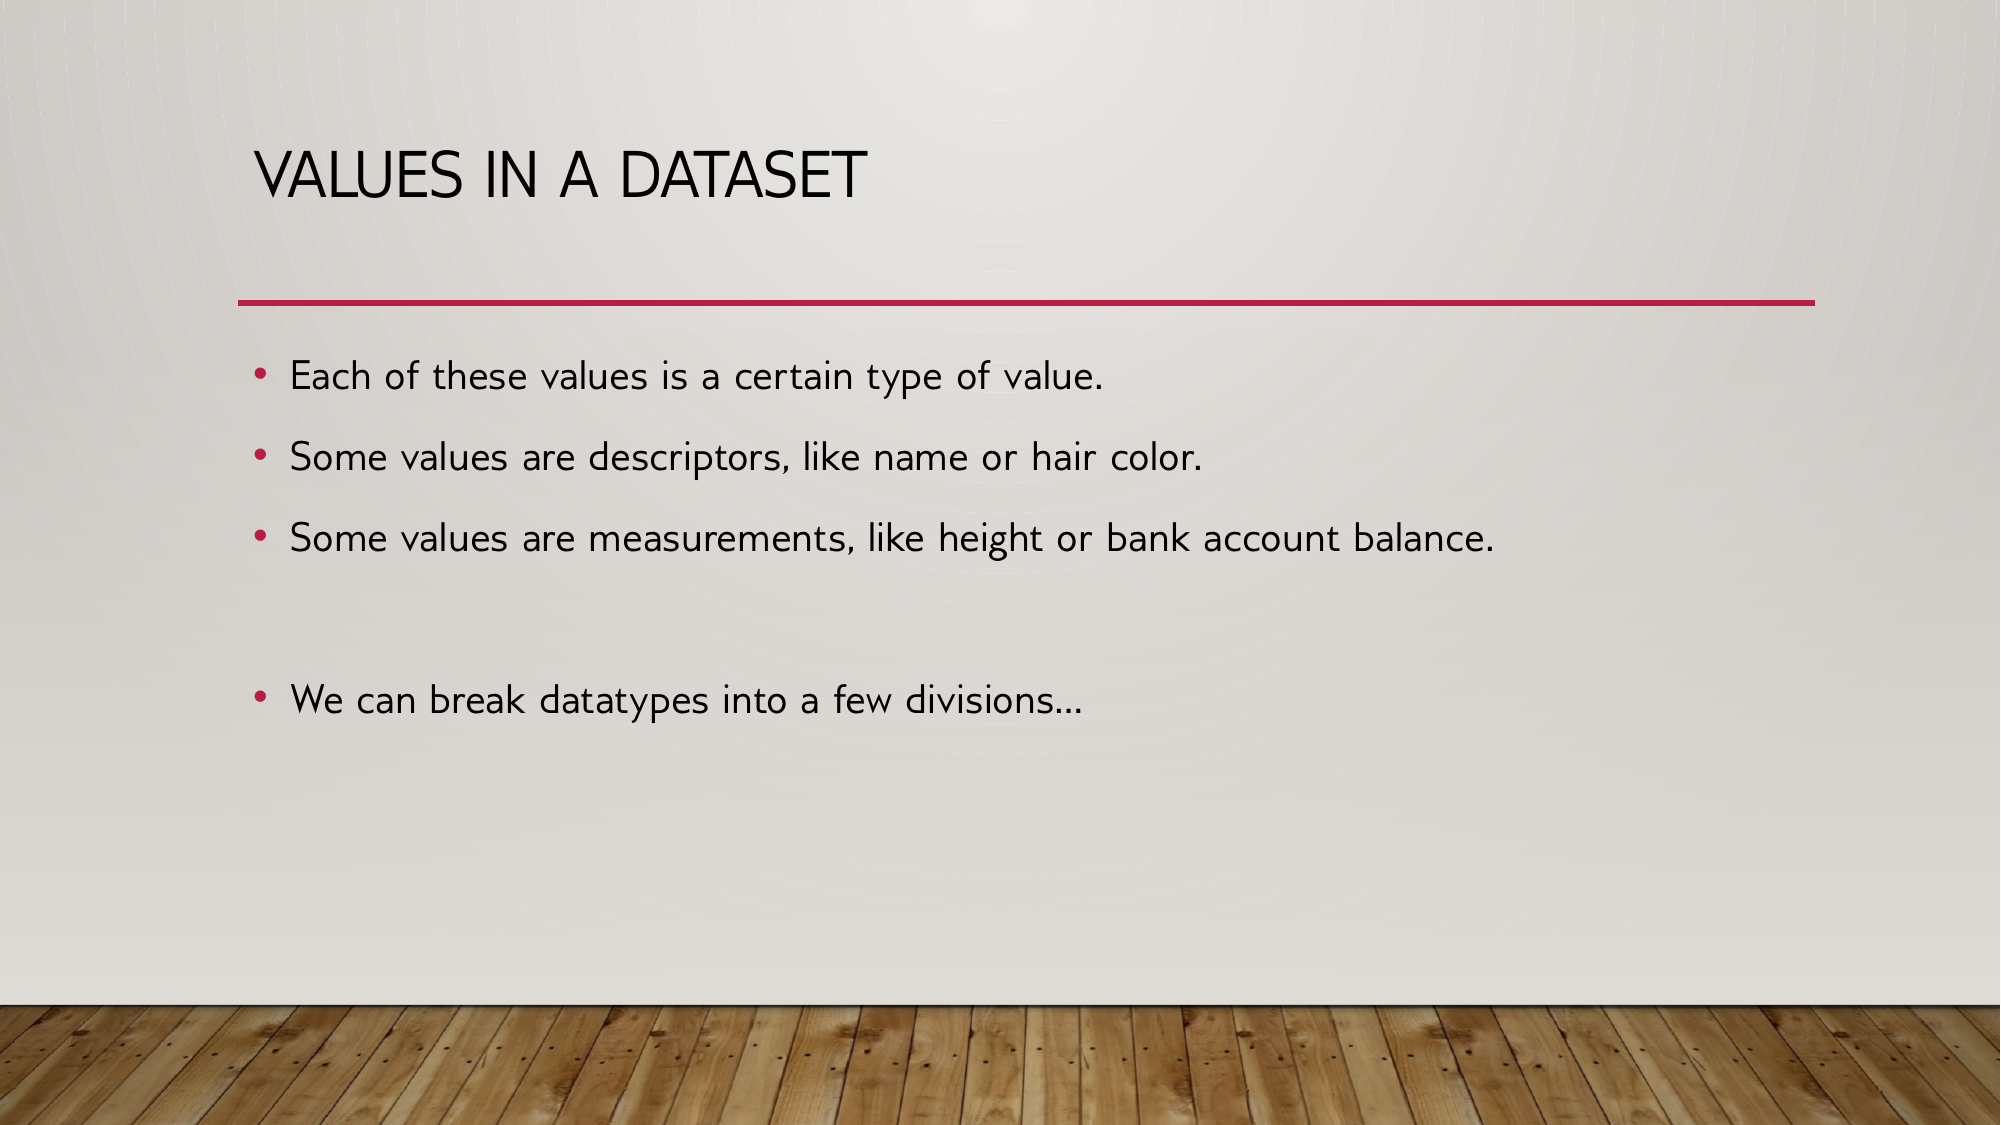

# Values In a Dataset
Each of these values is a certain type of value.
Some values are descriptors, like name or hair color.
Some values are measurements, like height or bank account balance.

We can break datatypes into a few divisions…